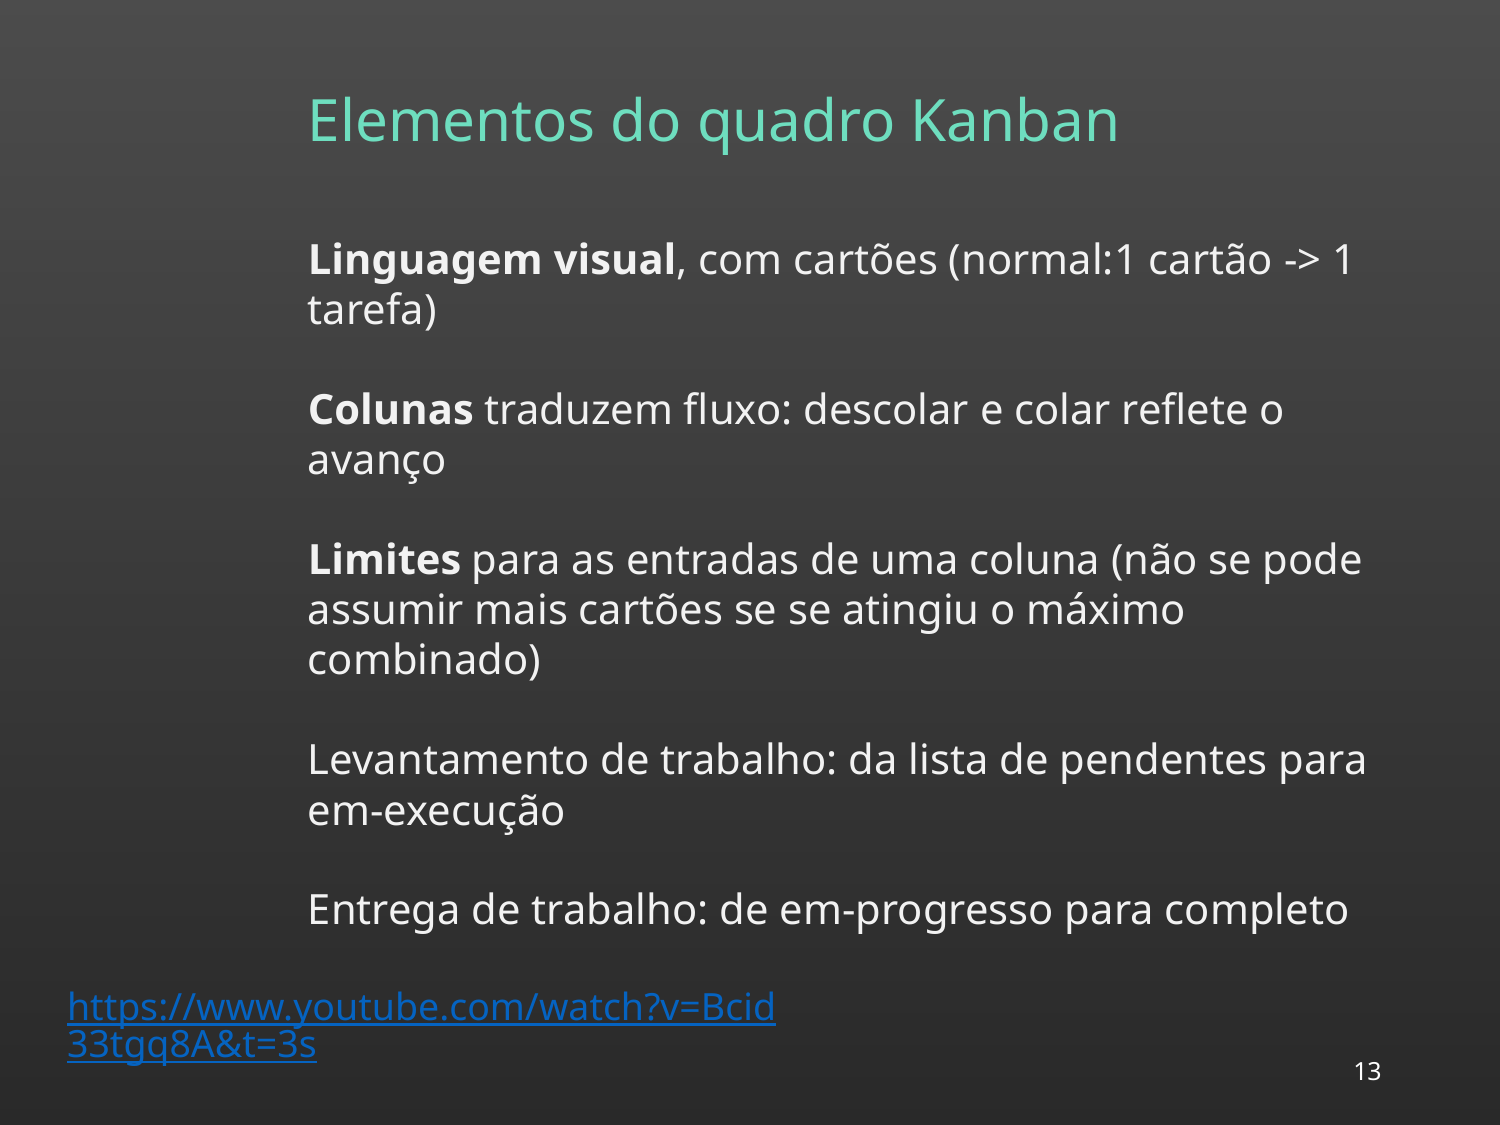

# Elementos do quadro Kanban
Linguagem visual, com cartões (normal:1 cartão -> 1 tarefa)
Colunas traduzem fluxo: descolar e colar reflete o avanço
Limites para as entradas de uma coluna (não se pode assumir mais cartões se se atingiu o máximo combinado)
Levantamento de trabalho: da lista de pendentes para em-execução
Entrega de trabalho: de em-progresso para completo

https://www.youtube.com/watch?v=Bcid33tgq8A&t=3s

13